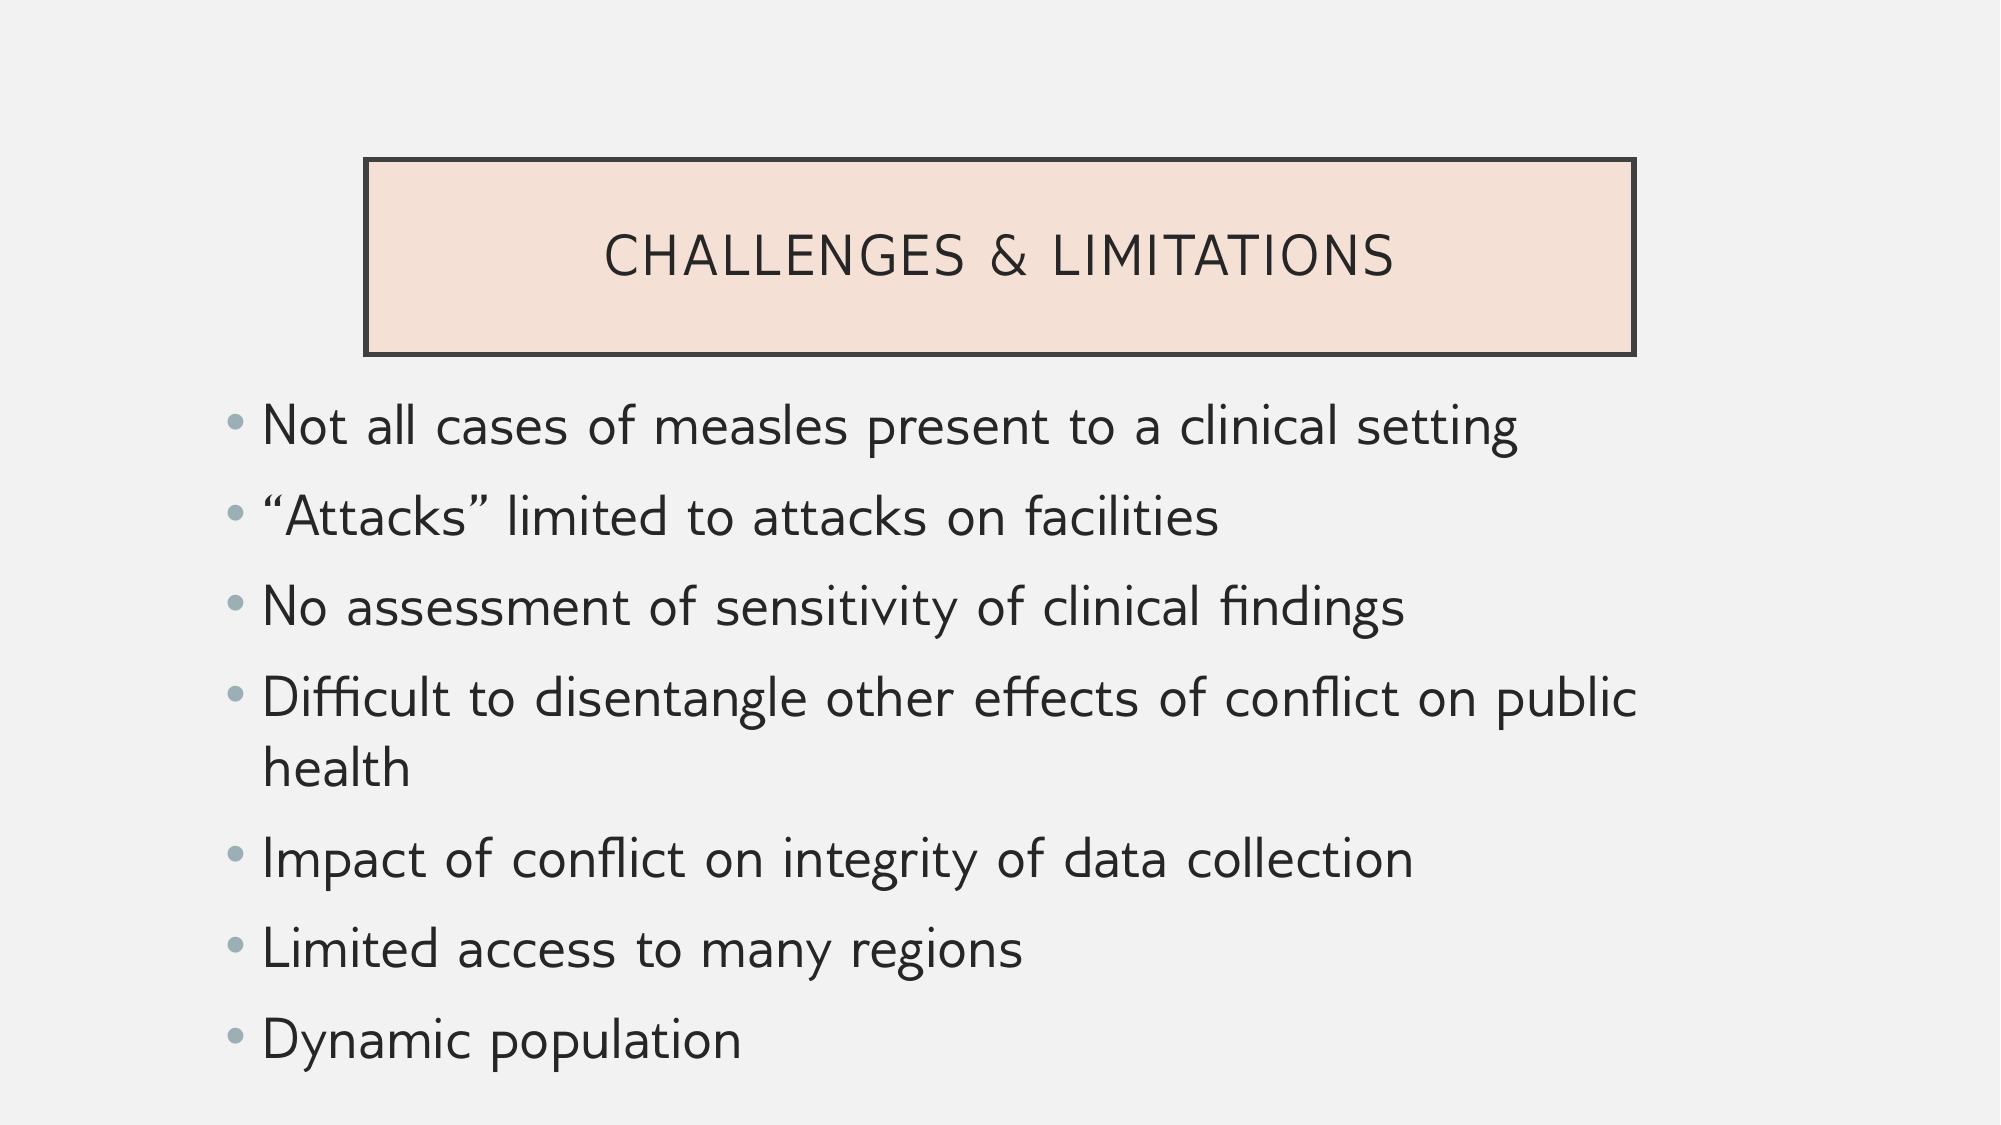

# Challenges & Limitations
Not all cases of measles present to a clinical setting
“Attacks” limited to attacks on facilities
No assessment of sensitivity of clinical findings
Difficult to disentangle other effects of conflict on public health
Impact of conflict on integrity of data collection
Limited access to many regions
Dynamic population